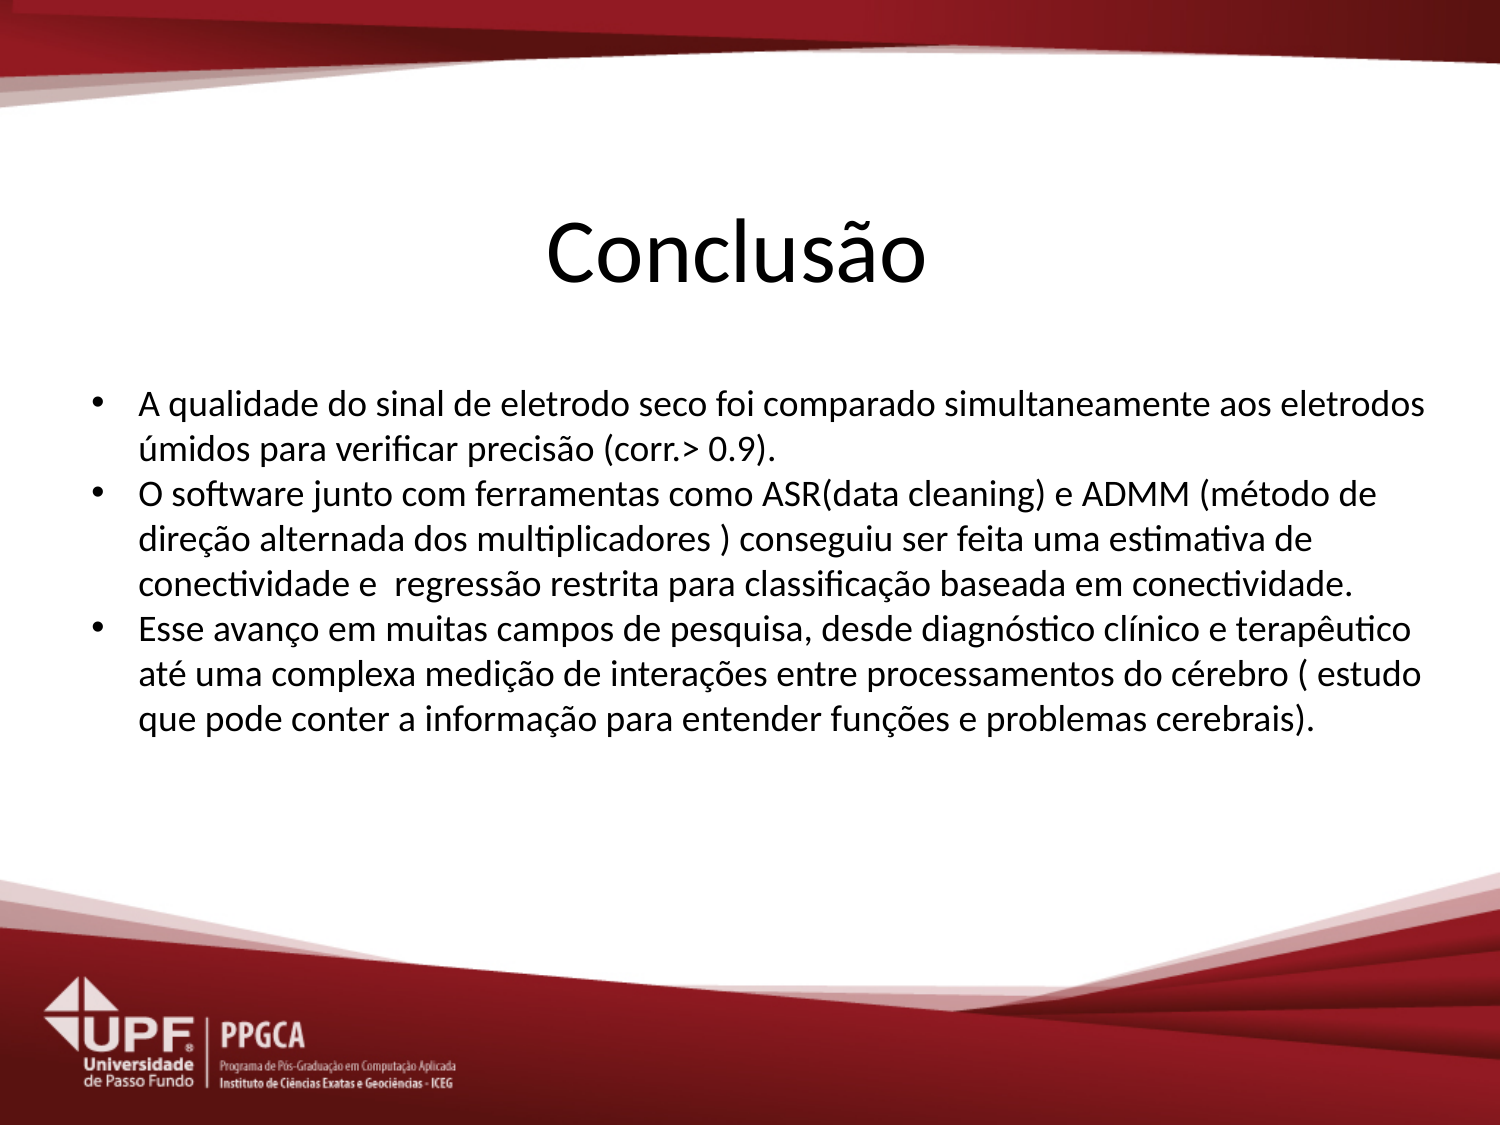

# Conclusão

A qualidade do sinal de eletrodo seco foi comparado simultaneamente aos eletrodos úmidos para verificar precisão (corr.> 0.9).
O software junto com ferramentas como ASR(data cleaning) e ADMM (método de direção alternada dos multiplicadores ) conseguiu ser feita uma estimativa de conectividade e  regressão restrita para classificação baseada em conectividade.
Esse avanço em muitas campos de pesquisa, desde diagnóstico clínico e terapêutico até uma complexa medição de interações entre processamentos do cérebro ( estudo que pode conter a informação para entender funções e problemas cerebrais).